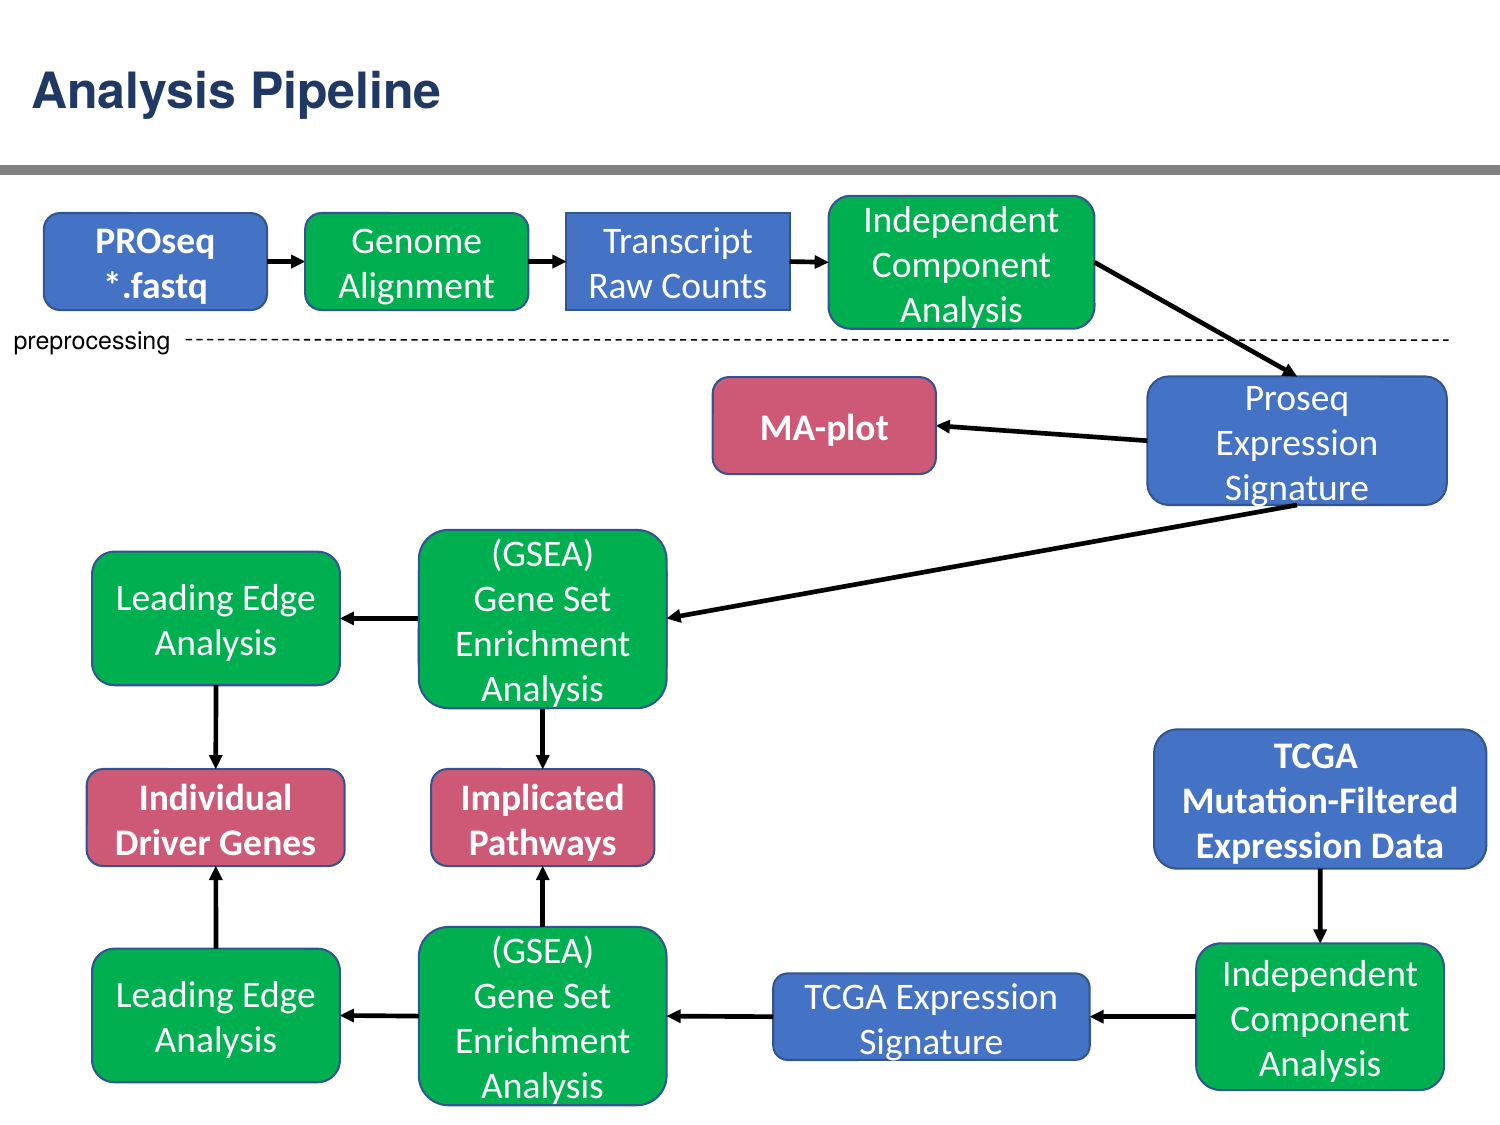

# Analysis Pipeline
Independent Component Analysis
PROseq *.fastq
Genome Alignment
Transcript Raw Counts
preprocessing
Proseq Expression
Signature
MA-plot
(GSEA)
Gene Set Enrichment Analysis
Leading Edge Analysis
Gene Set Enrichment Analysis
TCGA
Mutation-Filtered
Expression Data
Individual
Driver Genes
Implicated Pathways
(GSEA)
Gene Set Enrichment Analysis
Independent Component Analysis
Leading Edge Analysis
TCGA Expression
Signature